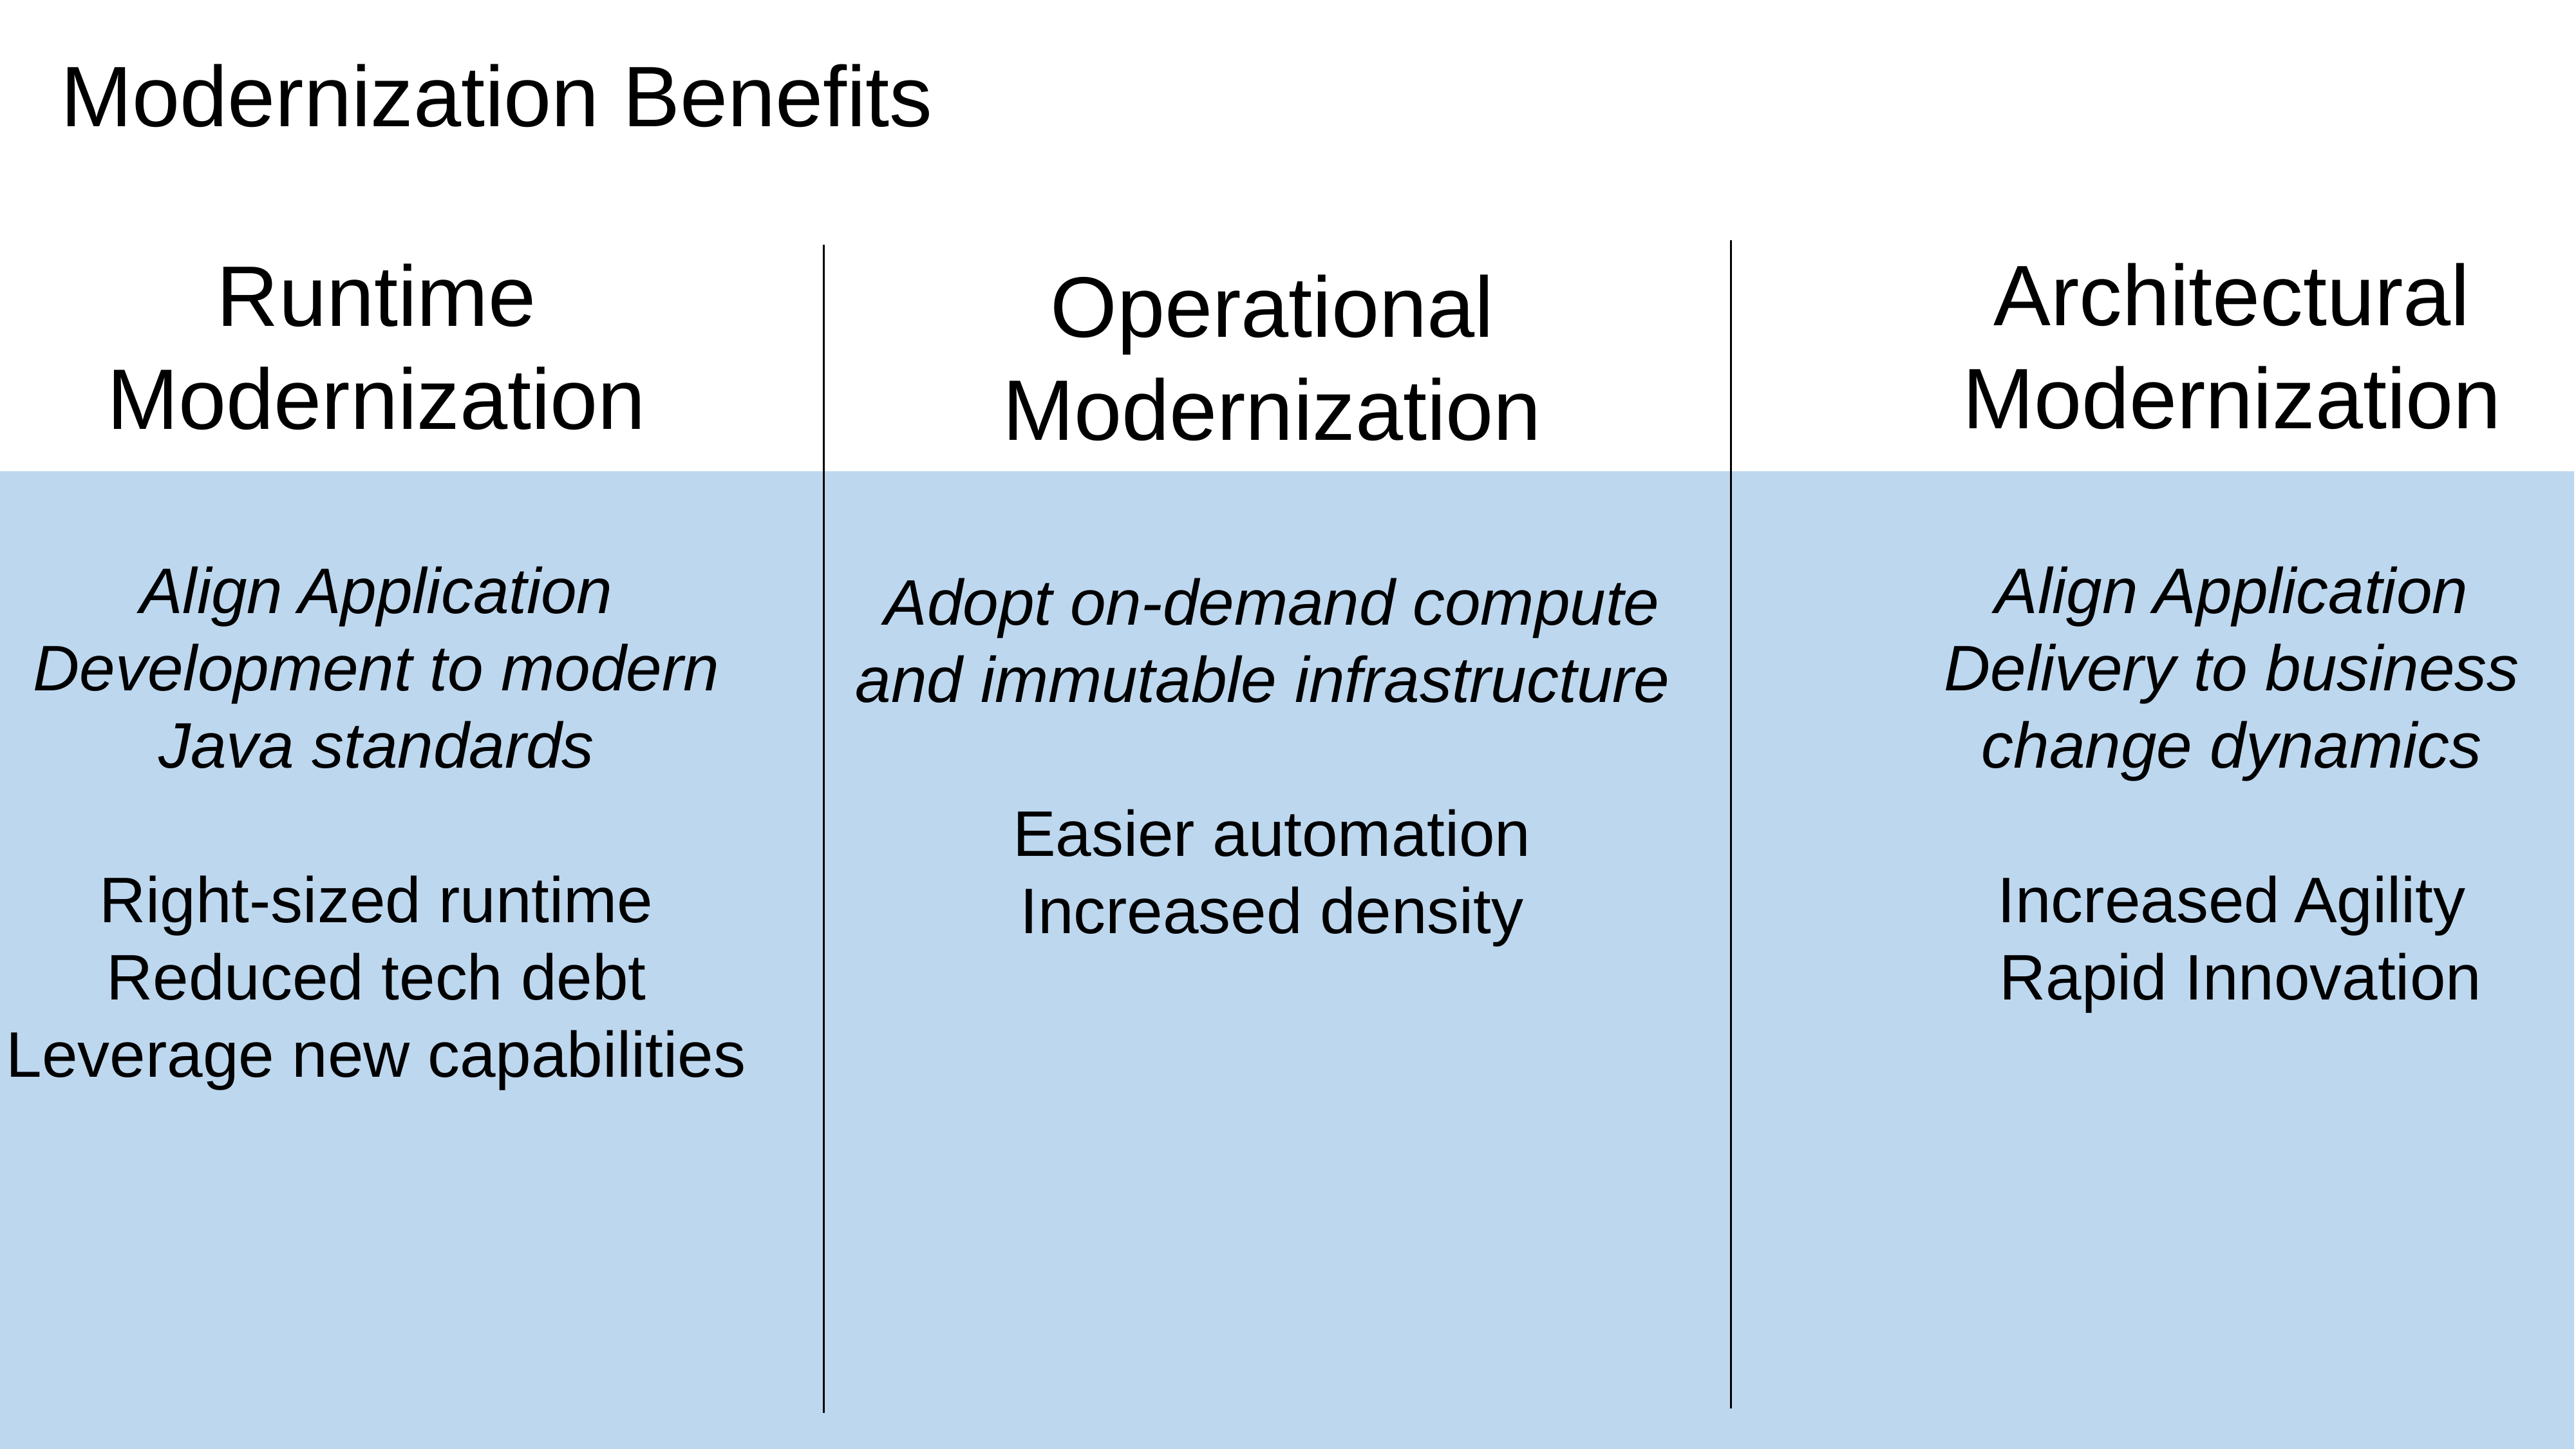

# Modernization Benefits
Architectural Modernization
Align Application Delivery to business change dynamics

Increased Agility
 Rapid Innovation

Runtime
Modernization
Align Application Development to modern Java standards

Right-sized runtime
Reduced tech debt
Leverage new capabilities
Operational Modernization
Adopt on-demand compute and immutable infrastructure

Easier automation
Increased density